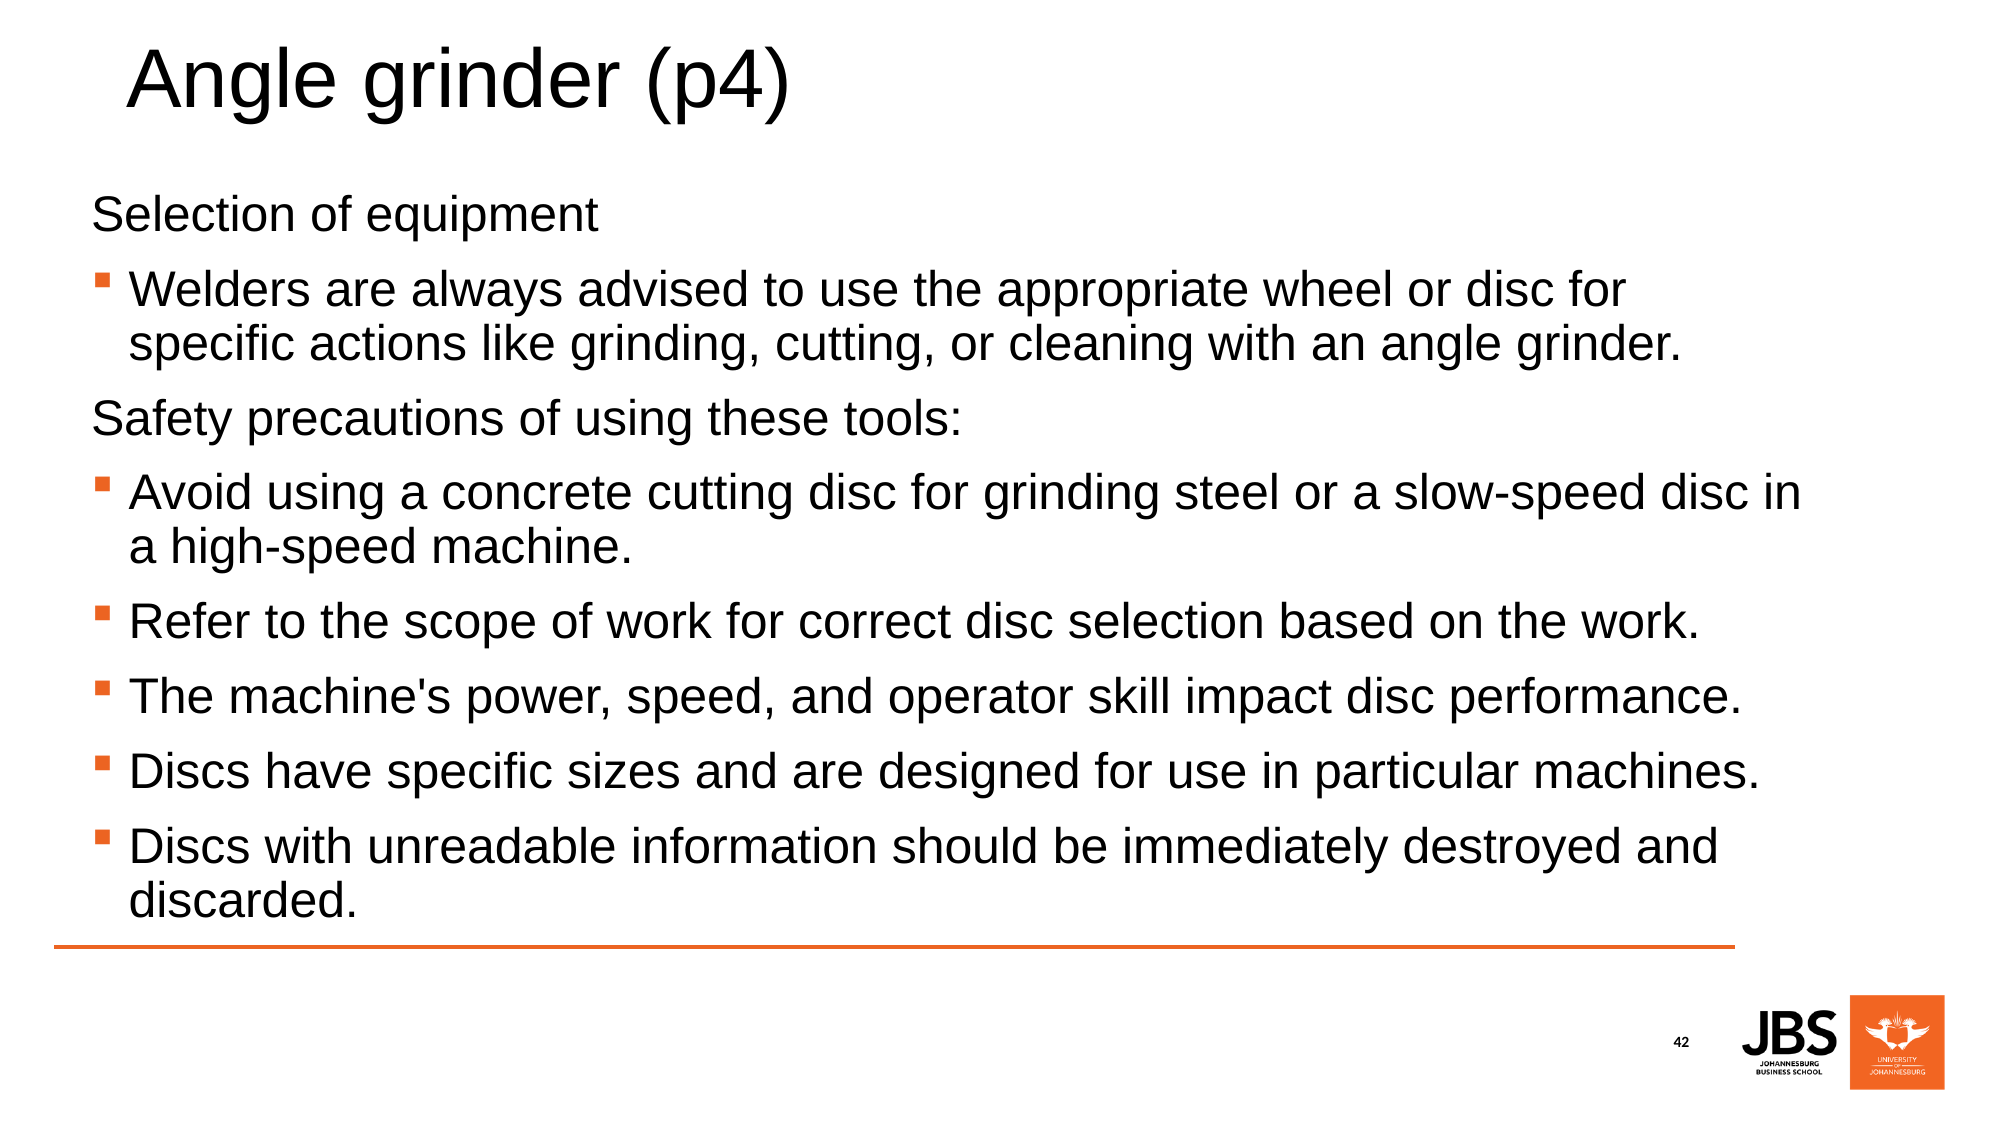

# Angle grinder (p4)

Selection of equipment
Welders are always advised to use the appropriate wheel or disc for specific actions like grinding, cutting, or cleaning with an angle grinder.
Safety precautions of using these tools:
Avoid using a concrete cutting disc for grinding steel or a slow-speed disc in a high-speed machine.
Refer to the scope of work for correct disc selection based on the work.
The machine's power, speed, and operator skill impact disc performance.
Discs have specific sizes and are designed for use in particular machines.
Discs with unreadable information should be immediately destroyed and discarded.